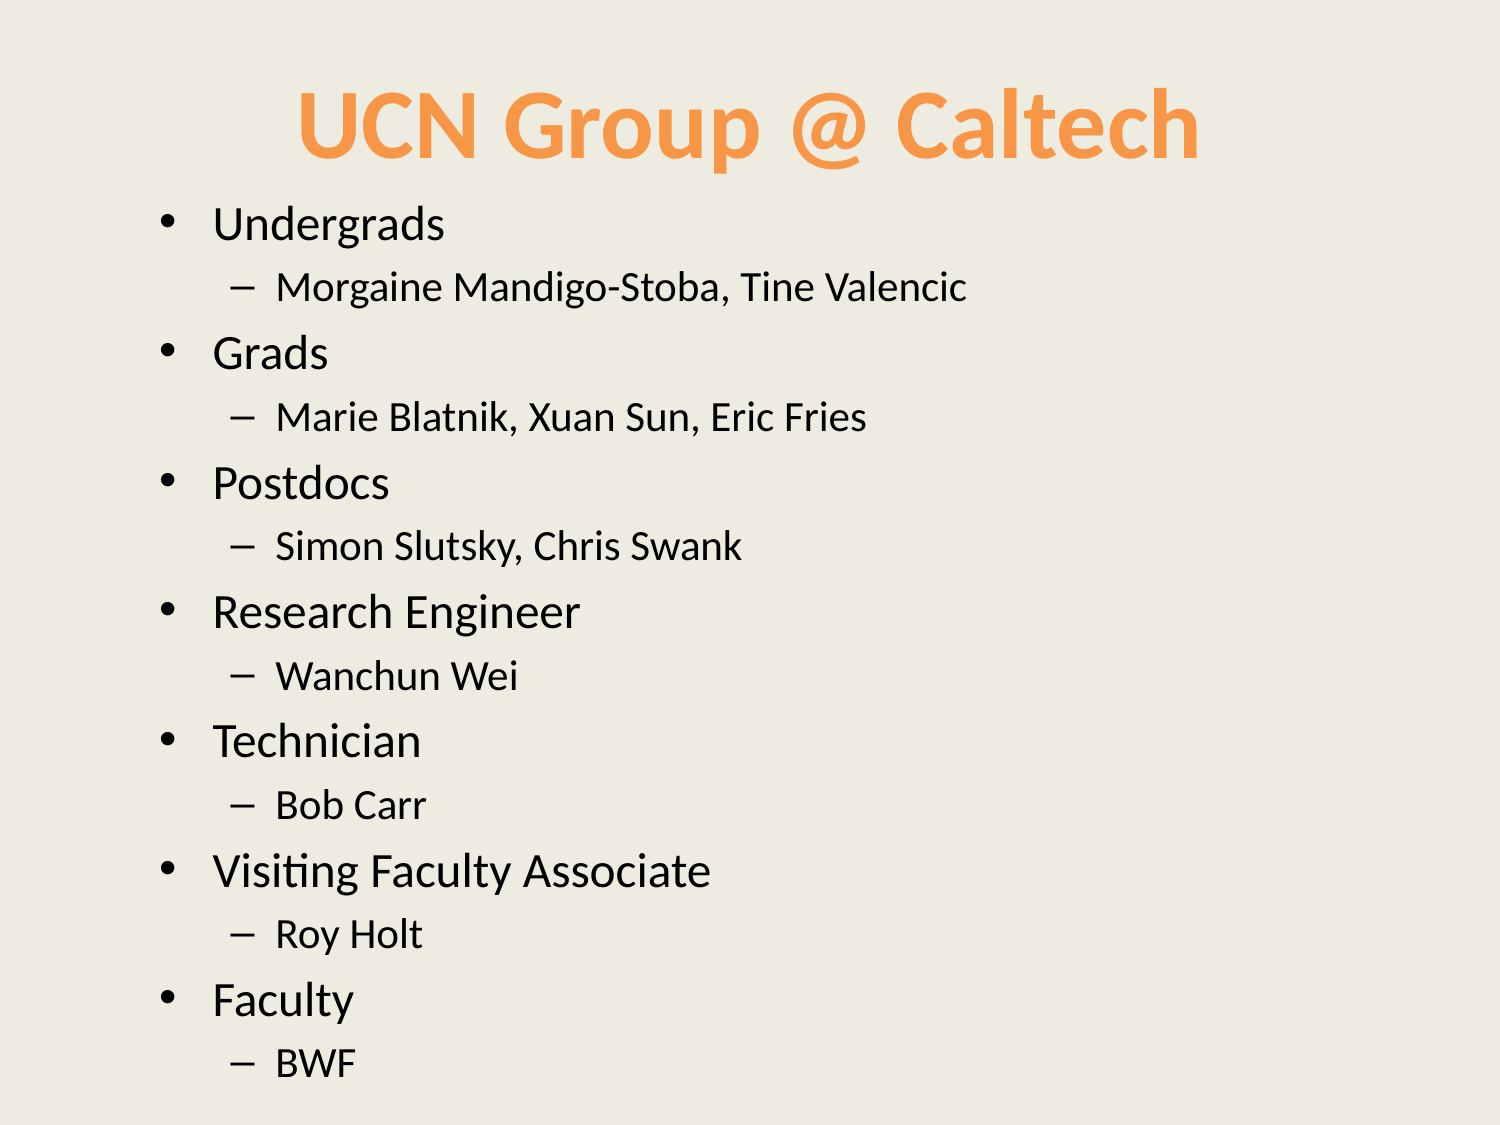

UCN Group @ Caltech
Undergrads
Morgaine Mandigo-Stoba, Tine Valencic
Grads
Marie Blatnik, Xuan Sun, Eric Fries
Postdocs
Simon Slutsky, Chris Swank
Research Engineer
Wanchun Wei
Technician
Bob Carr
Visiting Faculty Associate
Roy Holt
Faculty
BWF